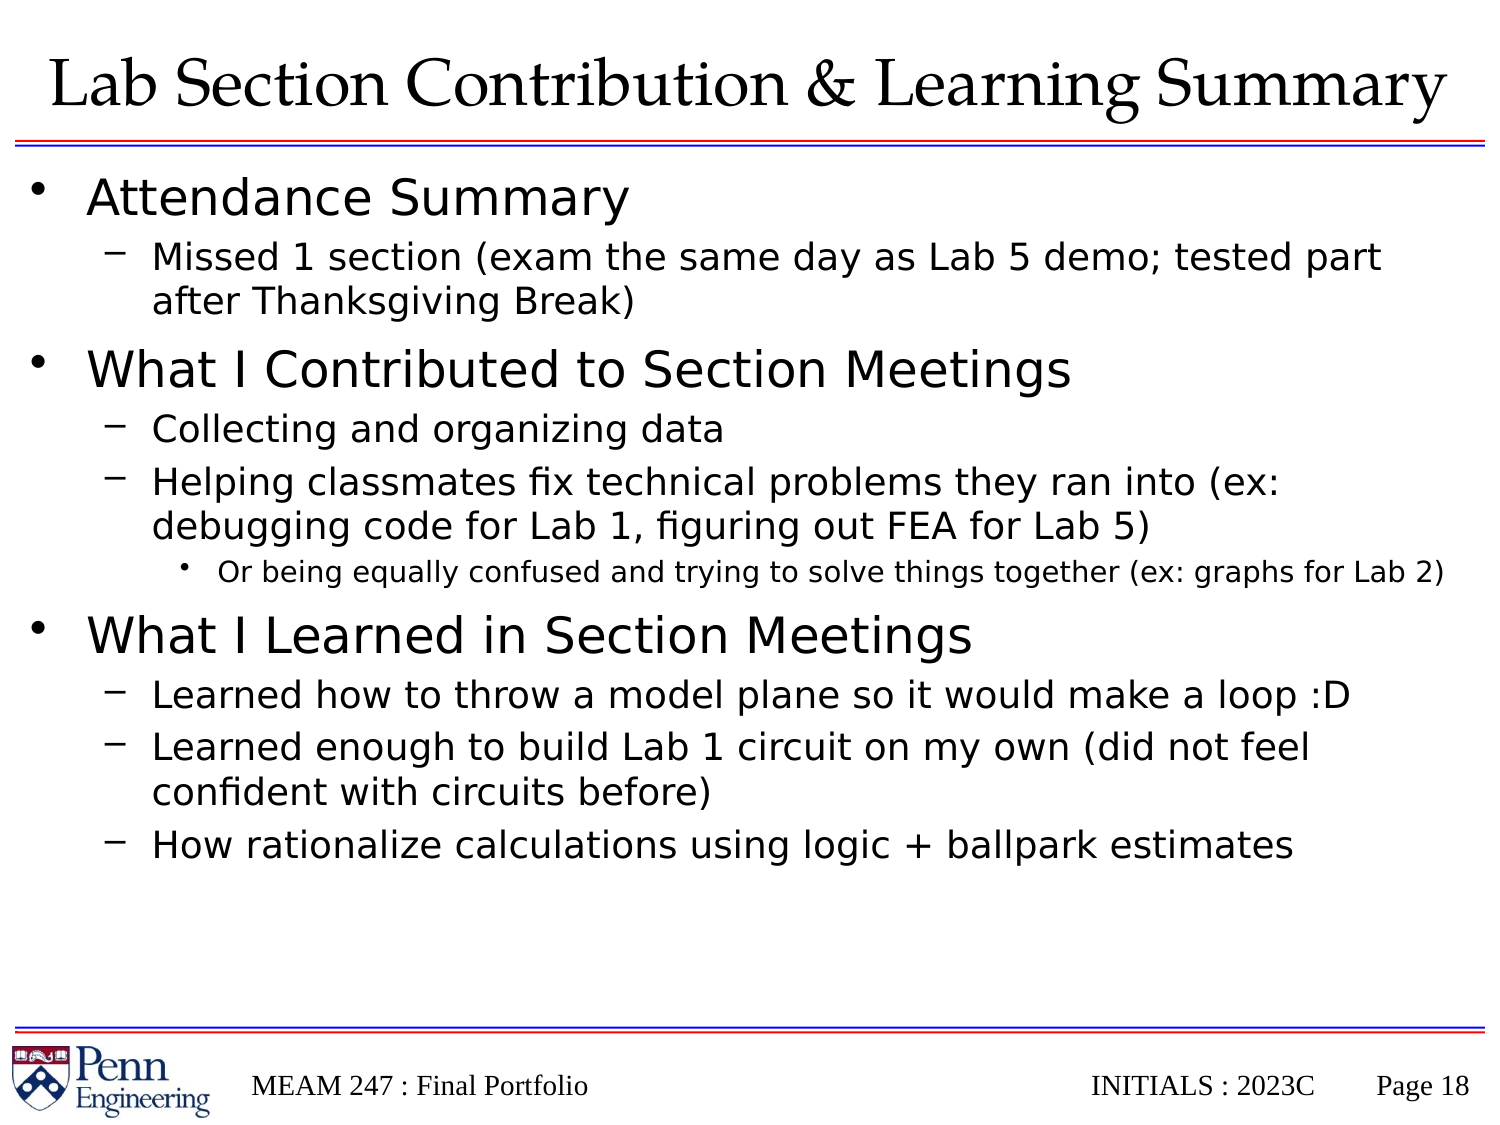

# Lab Section Contribution & Learning Summary
Attendance Summary
Missed 1 section (exam the same day as Lab 5 demo; tested part after Thanksgiving Break)
What I Contributed to Section Meetings
Collecting and organizing data
Helping classmates fix technical problems they ran into (ex: debugging code for Lab 1, figuring out FEA for Lab 5)
Or being equally confused and trying to solve things together (ex: graphs for Lab 2)
What I Learned in Section Meetings
Learned how to throw a model plane so it would make a loop :D
Learned enough to build Lab 1 circuit on my own (did not feel confident with circuits before)
How rationalize calculations using logic + ballpark estimates
MEAM 247 : Final Portfolio
INITIALS : 2023C
Page 18